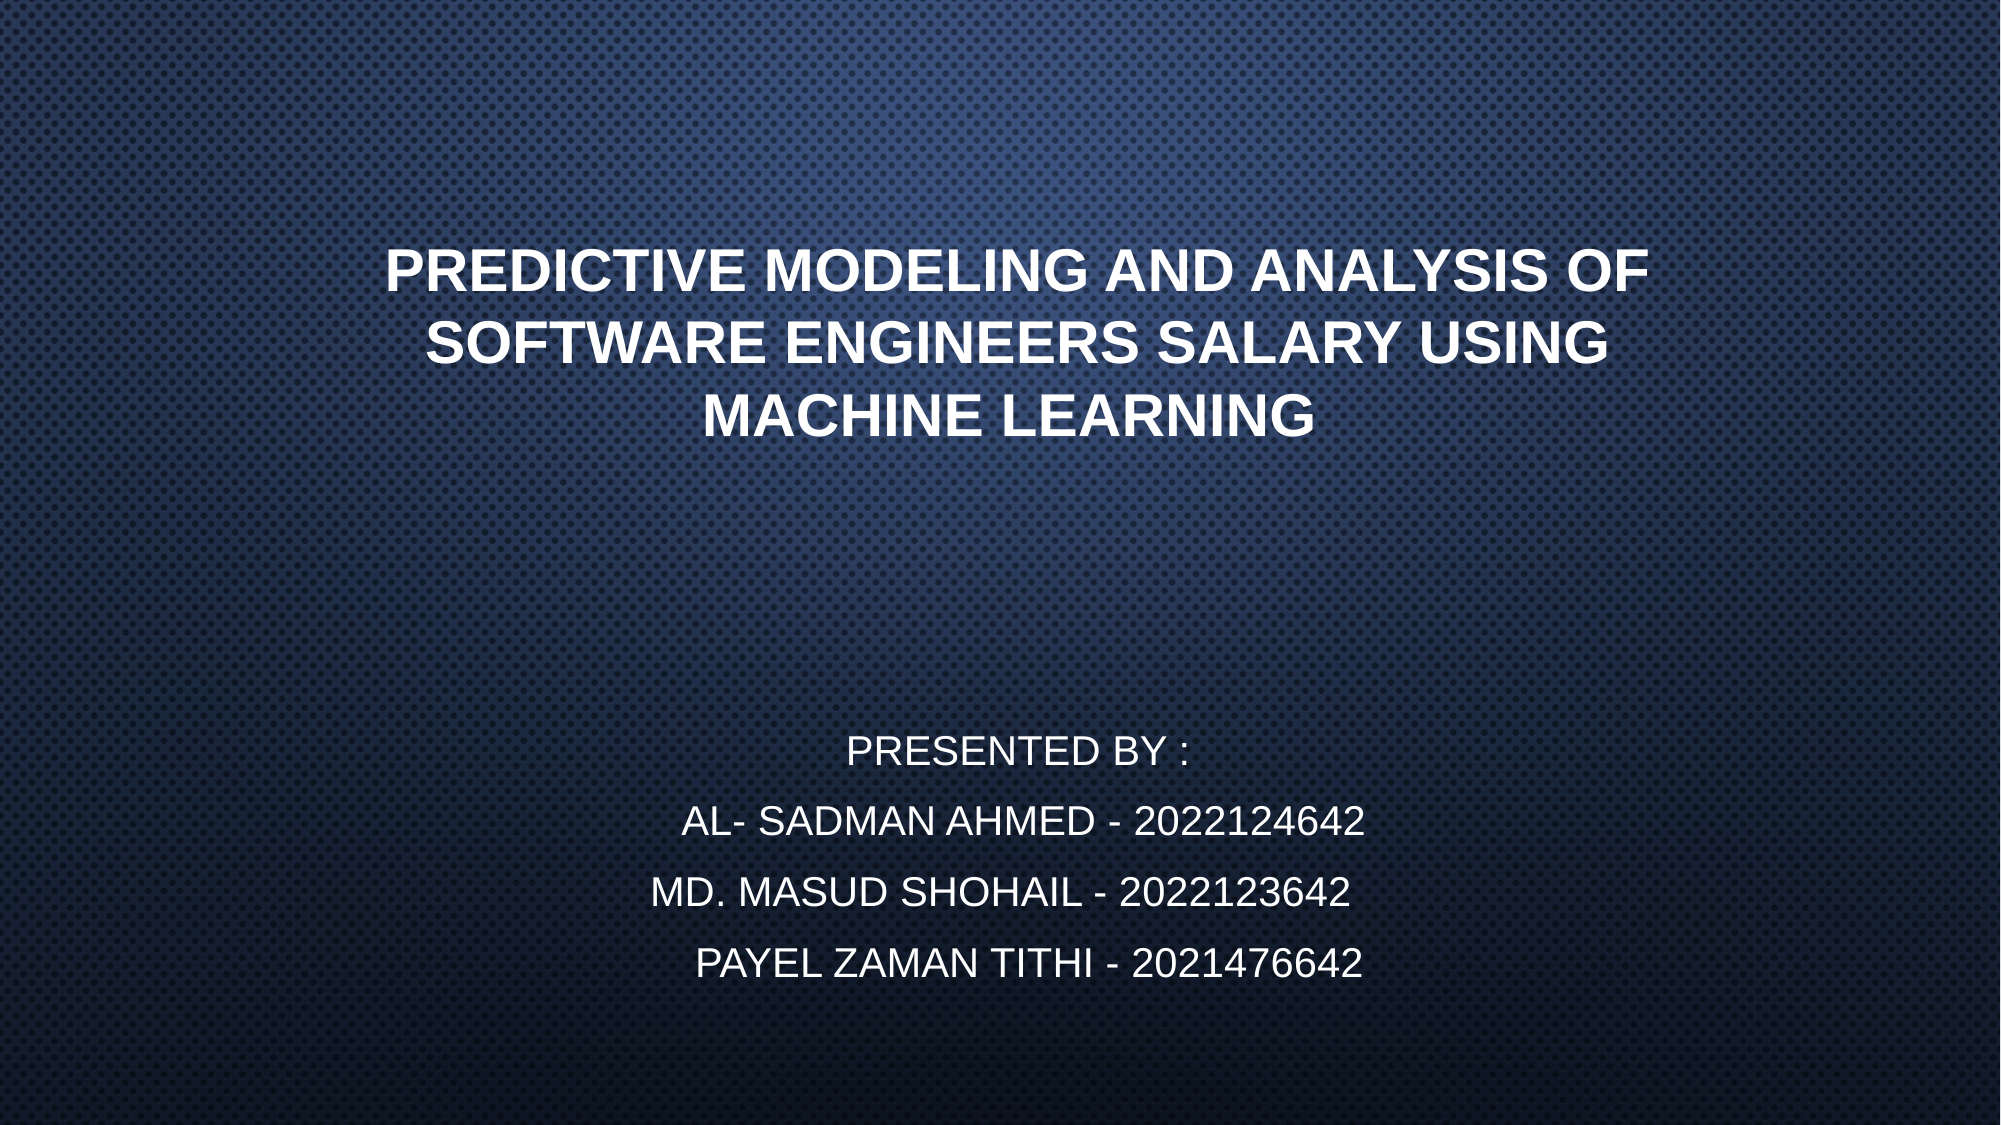

# Predictive Modeling And Analysis of Software Engineers Salary Using Machine Learning
Presented By :
  Al- Sadman Ahmed - 2022124642
Md. Masud Shohail - 2022123642
   Payel Zaman Tithi - 2021476642